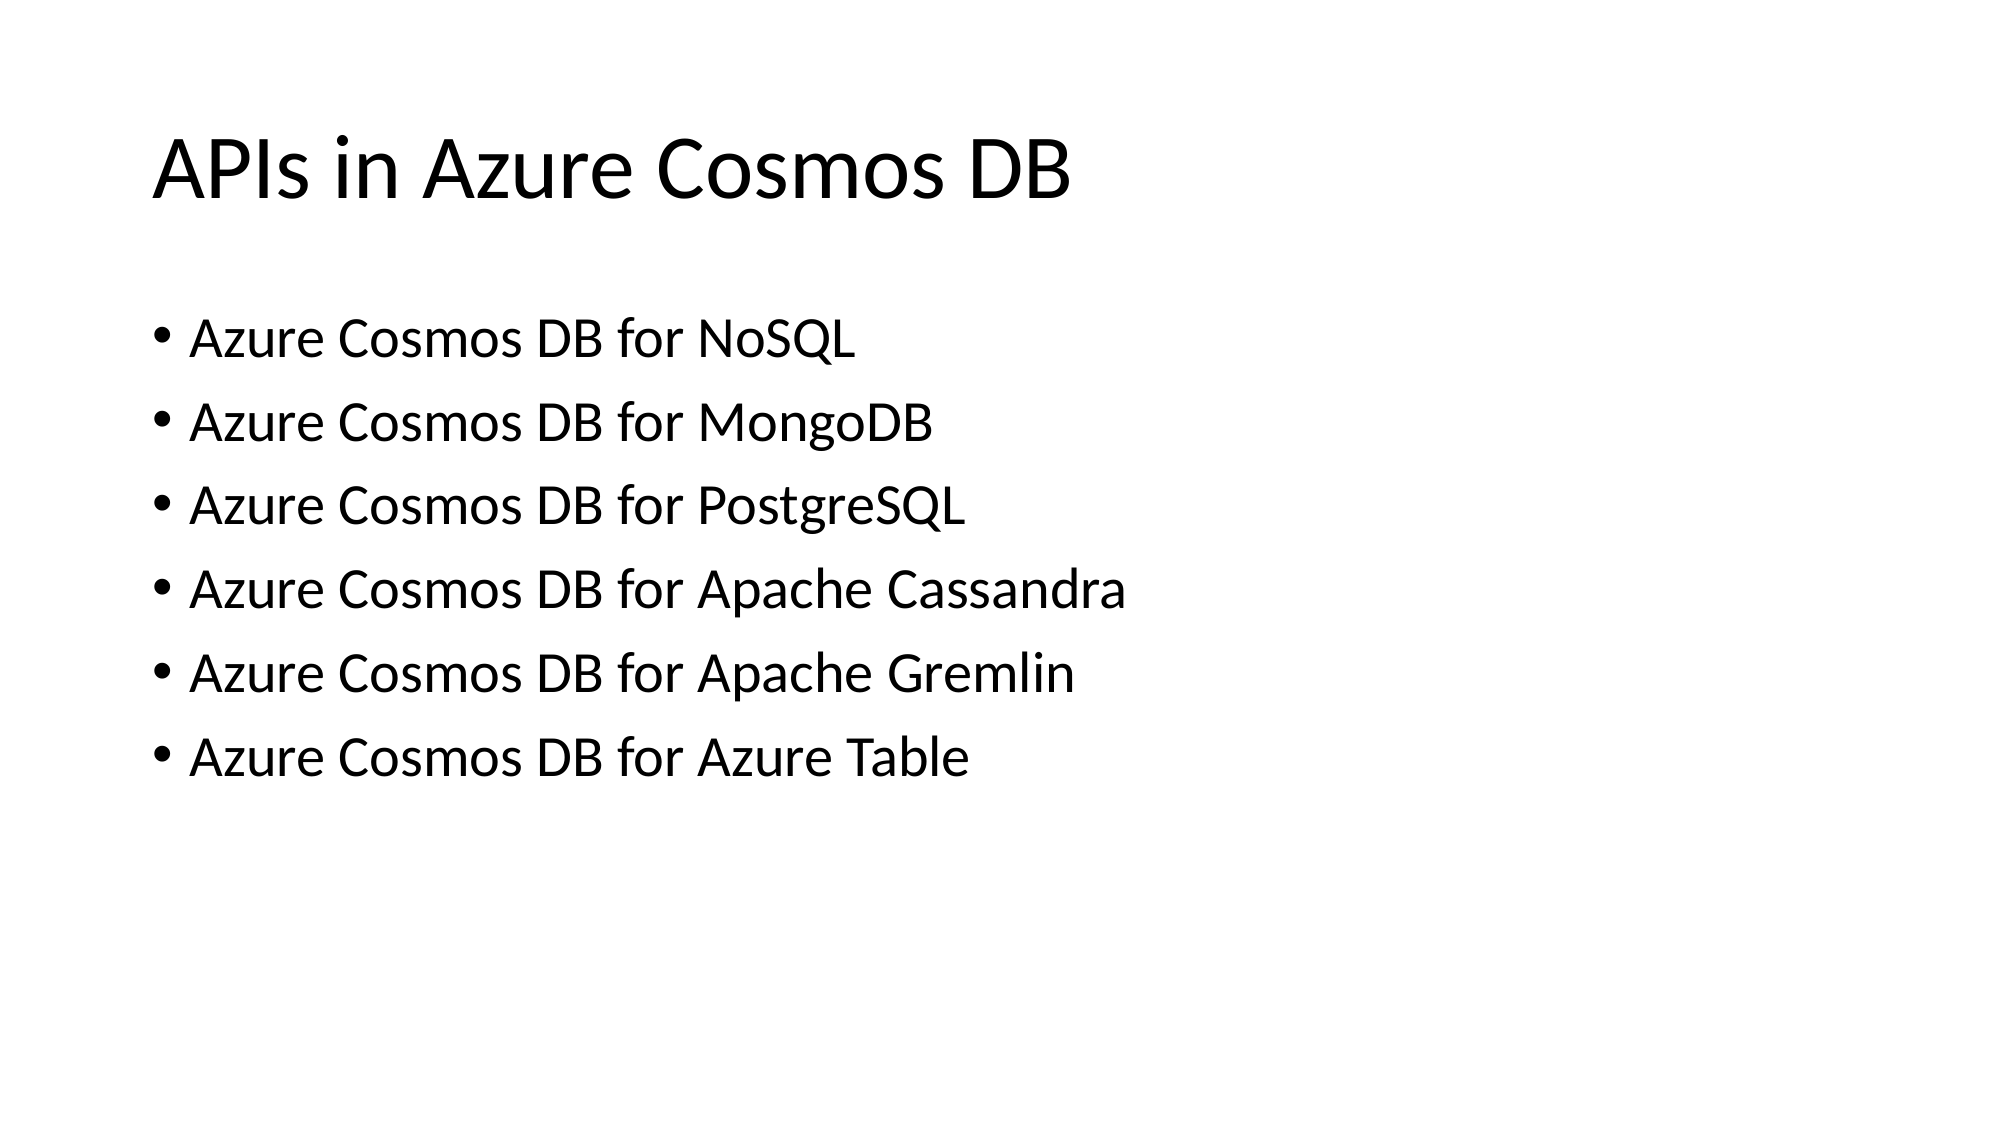

# APIs in Azure Cosmos DB
Azure Cosmos DB for NoSQL
Azure Cosmos DB for MongoDB
Azure Cosmos DB for PostgreSQL
Azure Cosmos DB for Apache Cassandra
Azure Cosmos DB for Apache Gremlin
Azure Cosmos DB for Azure Table